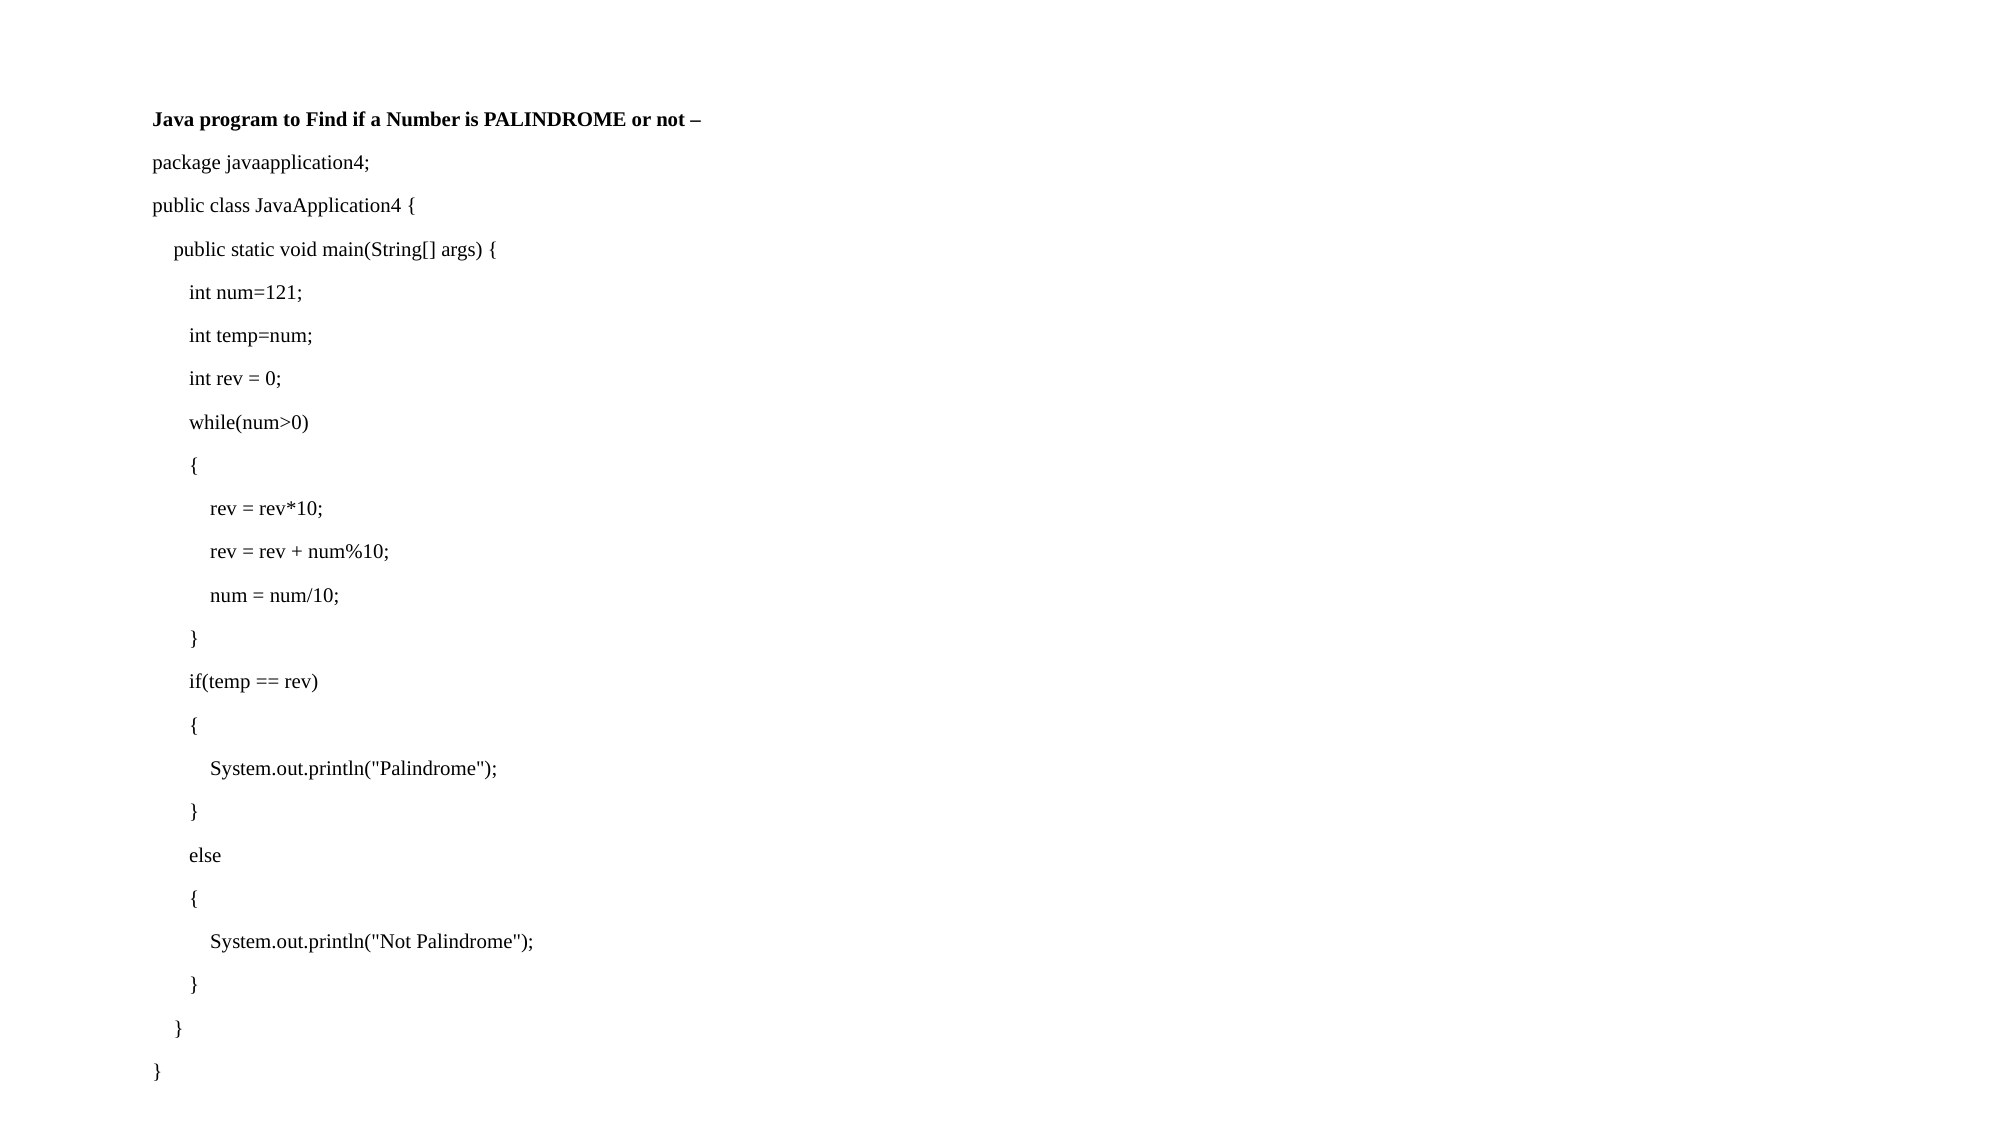

Java program to Find if a Number is PALINDROME or not –
package javaapplication4;
public class JavaApplication4 {
    public static void main(String[] args) {
       int num=121;
       int temp=num;
       int rev = 0;
       while(num>0)
       {
           rev = rev*10;
           rev = rev + num%10;
           num = num/10;
       }
       if(temp == rev)
       {
           System.out.println("Palindrome");
       }
       else
       {
           System.out.println("Not Palindrome");
       }
    }
}